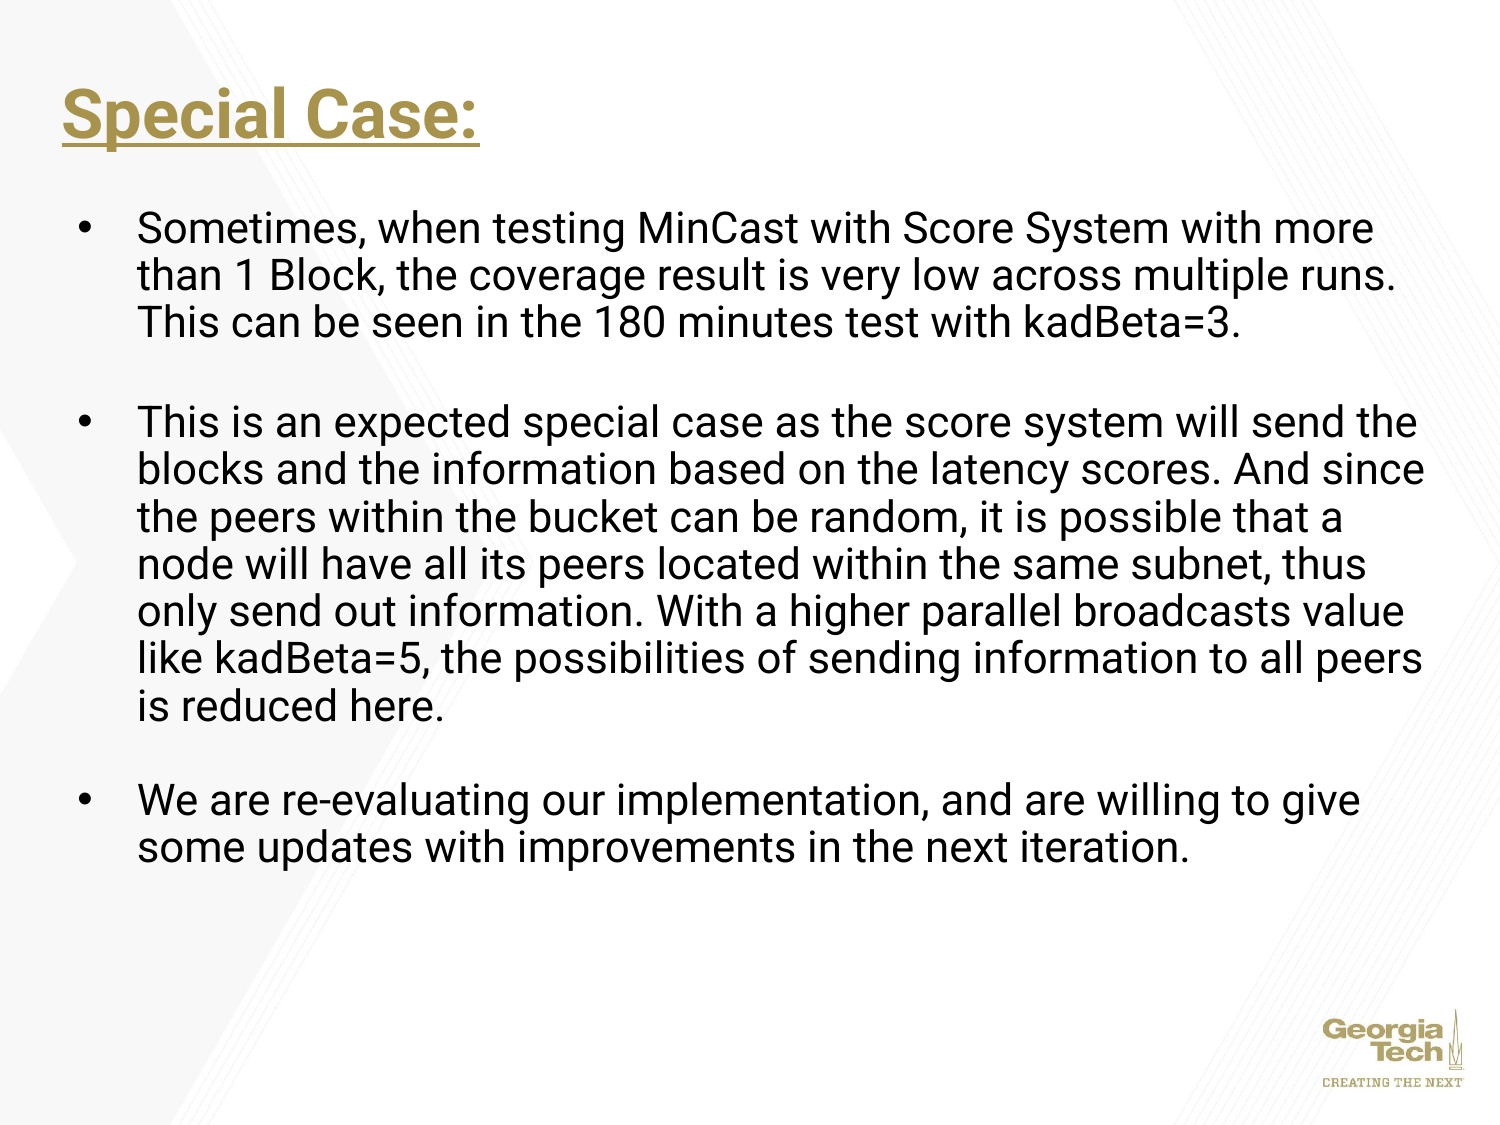

# Special Case:
Sometimes, when testing MinCast with Score System with more than 1 Block, the coverage result is very low across multiple runs. This can be seen in the 180 minutes test with kadBeta=3.
This is an expected special case as the score system will send the blocks and the information based on the latency scores. And since the peers within the bucket can be random, it is possible that a node will have all its peers located within the same subnet, thus only send out information. With a higher parallel broadcasts value like kadBeta=5, the possibilities of sending information to all peers is reduced here.
We are re-evaluating our implementation, and are willing to give some updates with improvements in the next iteration.